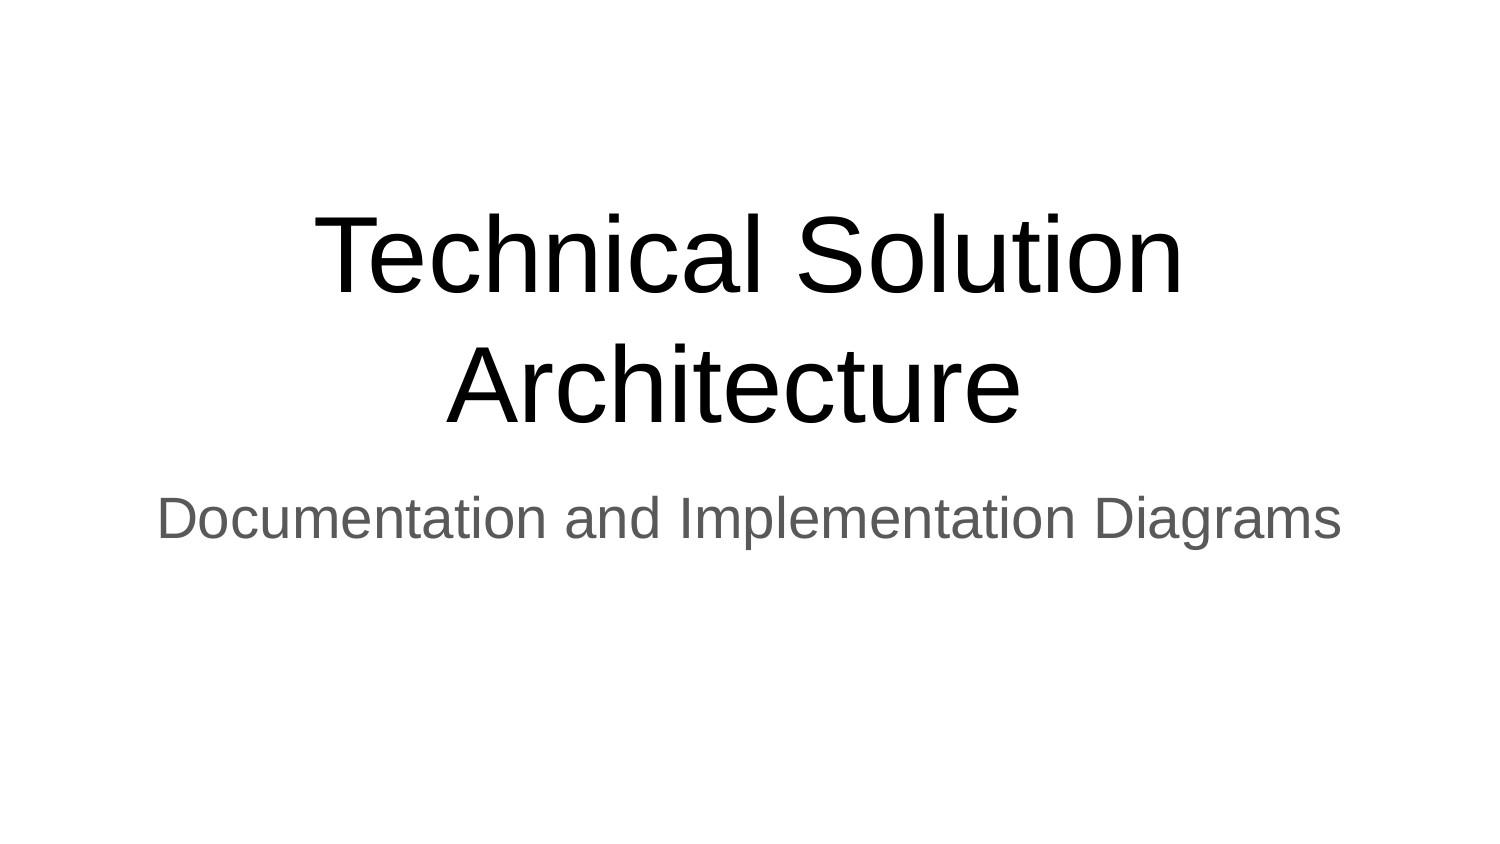

# Technical Solution Architecture
Documentation and Implementation Diagrams